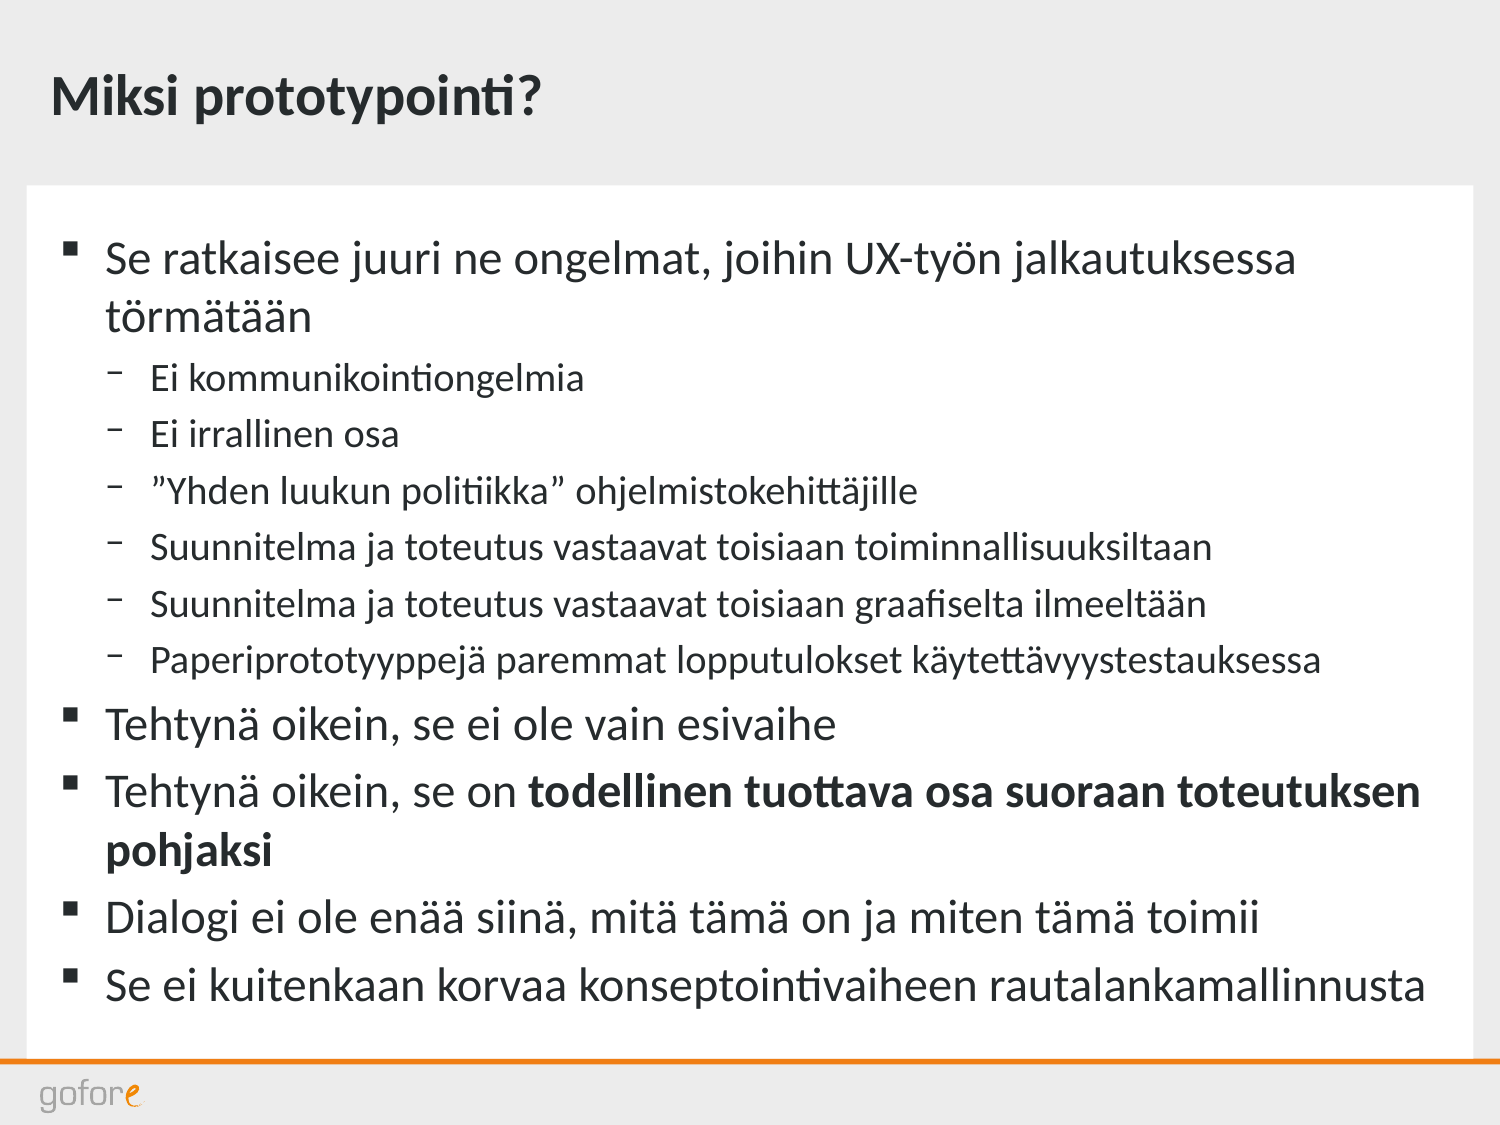

# Miksi prototypointi?
Se ratkaisee juuri ne ongelmat, joihin UX-työn jalkautuksessa törmätään
Ei kommunikointiongelmia
Ei irrallinen osa
”Yhden luukun politiikka” ohjelmistokehittäjille
Suunnitelma ja toteutus vastaavat toisiaan toiminnallisuuksiltaan
Suunnitelma ja toteutus vastaavat toisiaan graafiselta ilmeeltään
Paperiprototyyppejä paremmat lopputulokset käytettävyystestauksessa
Tehtynä oikein, se ei ole vain esivaihe
Tehtynä oikein, se on todellinen tuottava osa suoraan toteutuksen pohjaksi
Dialogi ei ole enää siinä, mitä tämä on ja miten tämä toimii
Se ei kuitenkaan korvaa konseptointivaiheen rautalankamallinnusta